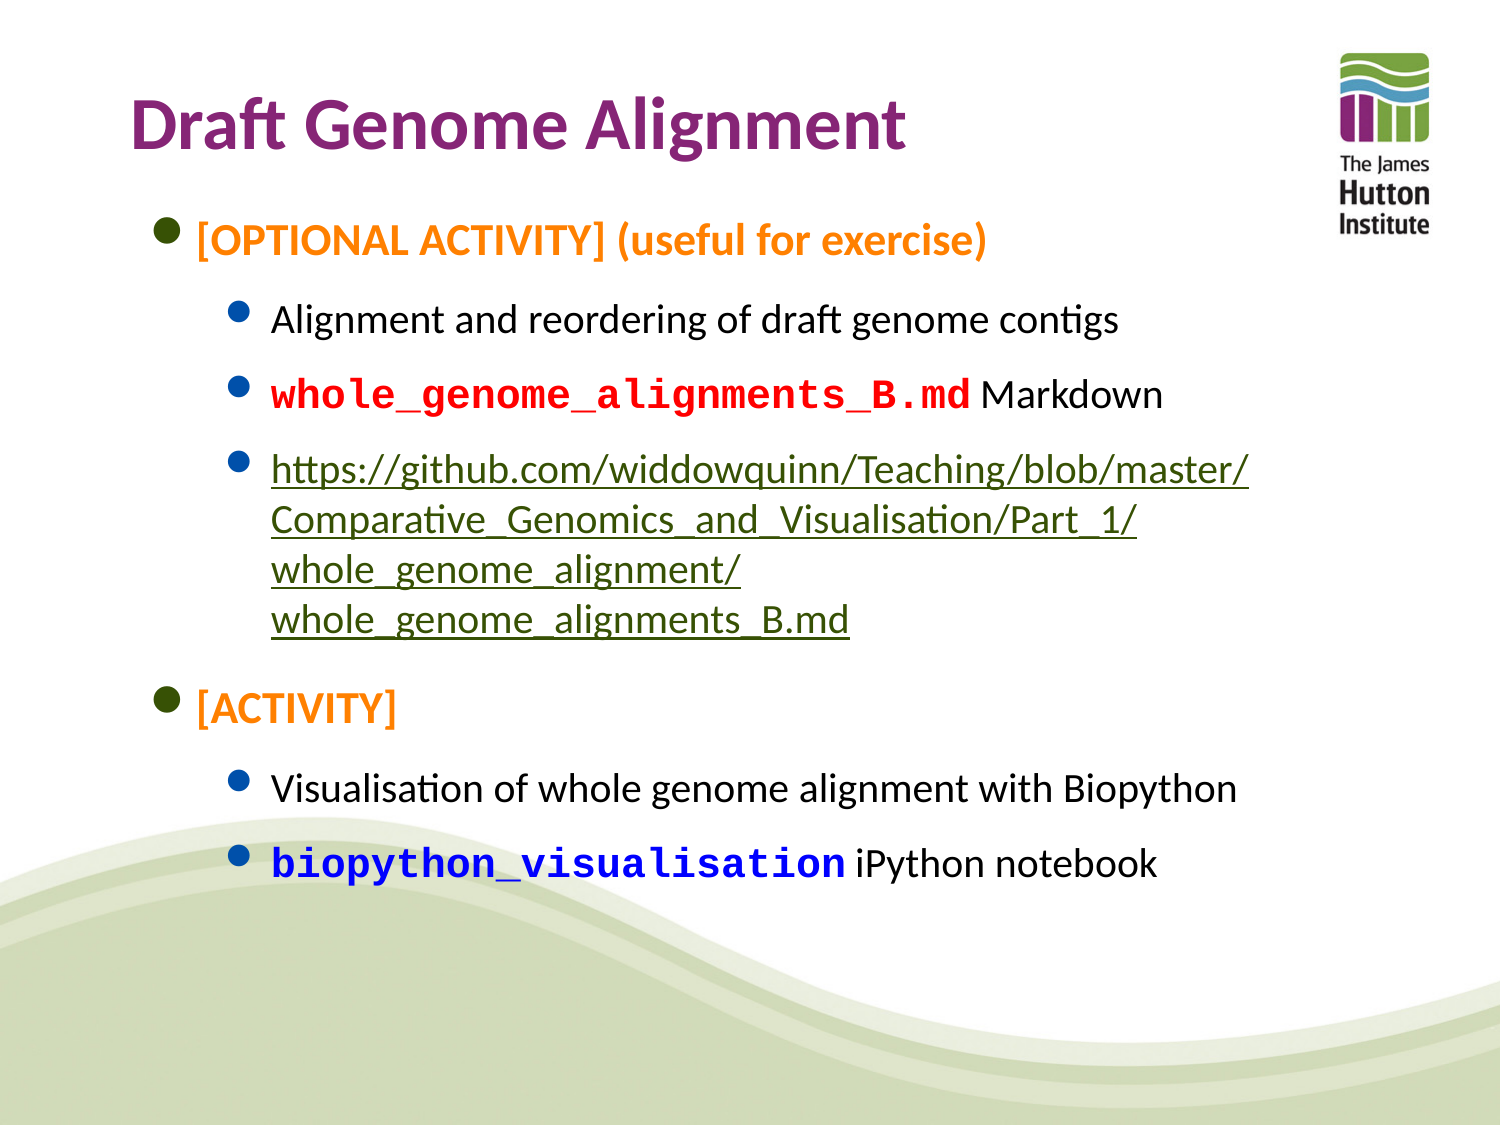

# Draft Genome Alignment
[OPTIONAL ACTIVITY] (useful for exercise)
Alignment and reordering of draft genome contigs
whole_genome_alignments_B.md Markdown
https://github.com/widdowquinn/Teaching/blob/master/Comparative_Genomics_and_Visualisation/Part_1/whole_genome_alignment/whole_genome_alignments_B.md
[ACTIVITY]
Visualisation of whole genome alignment with Biopython
biopython_visualisation iPython notebook